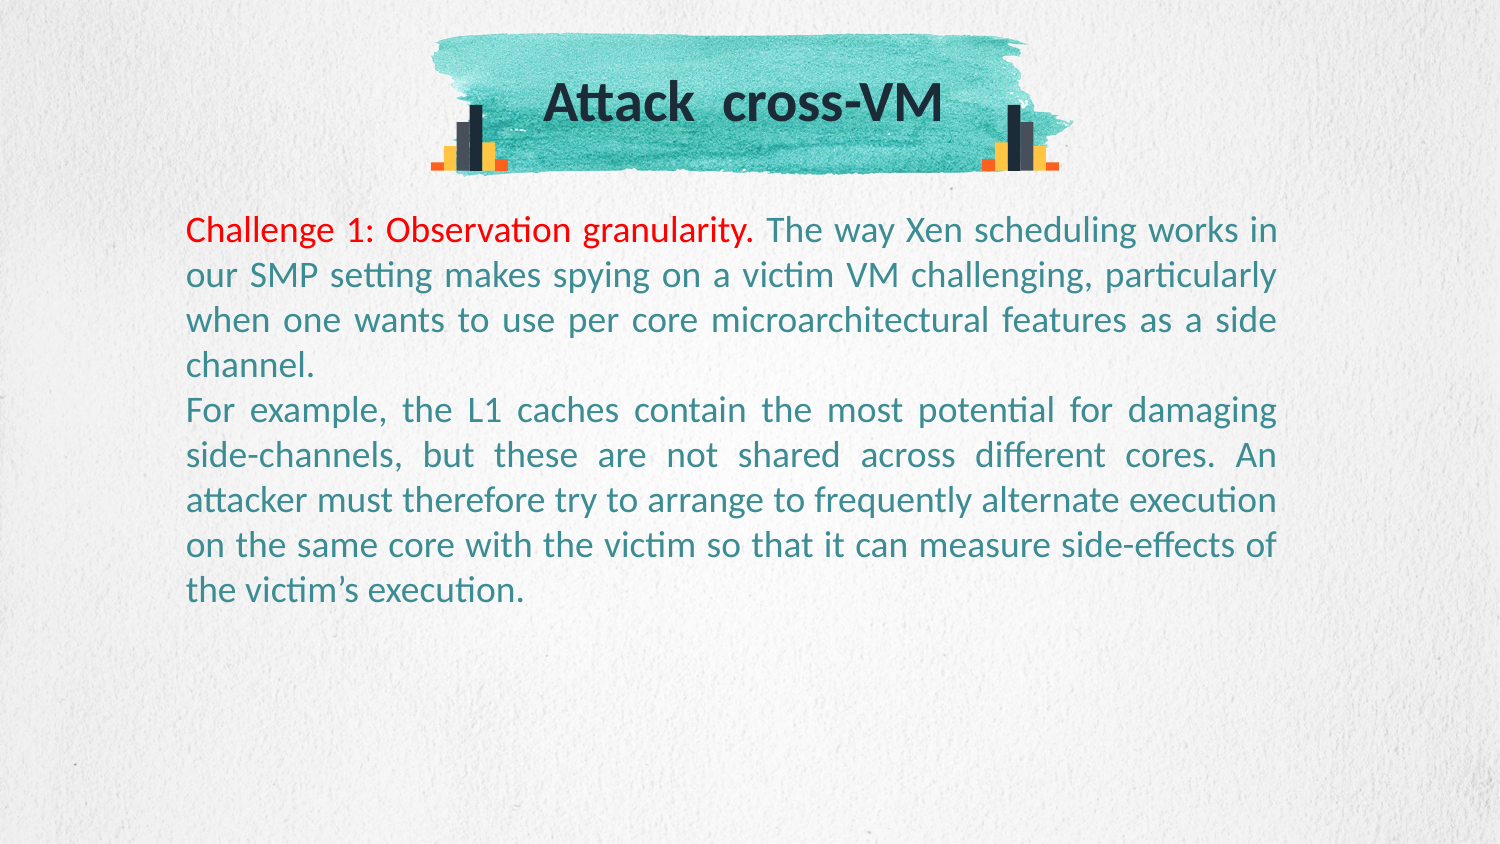

Attack  cross-VM

Challenge 1: Observation granularity. The way Xen scheduling works in our SMP setting makes spying on a victim VM challenging, particularly when one wants to use per core microarchitectural features as a side channel.
For example, the L1 caches contain the most potential for damaging side-channels, but these are not shared across different cores. An attacker must therefore try to arrange to frequently alternate execution on the same core with the victim so that it can measure side-effects of the victim’s execution.